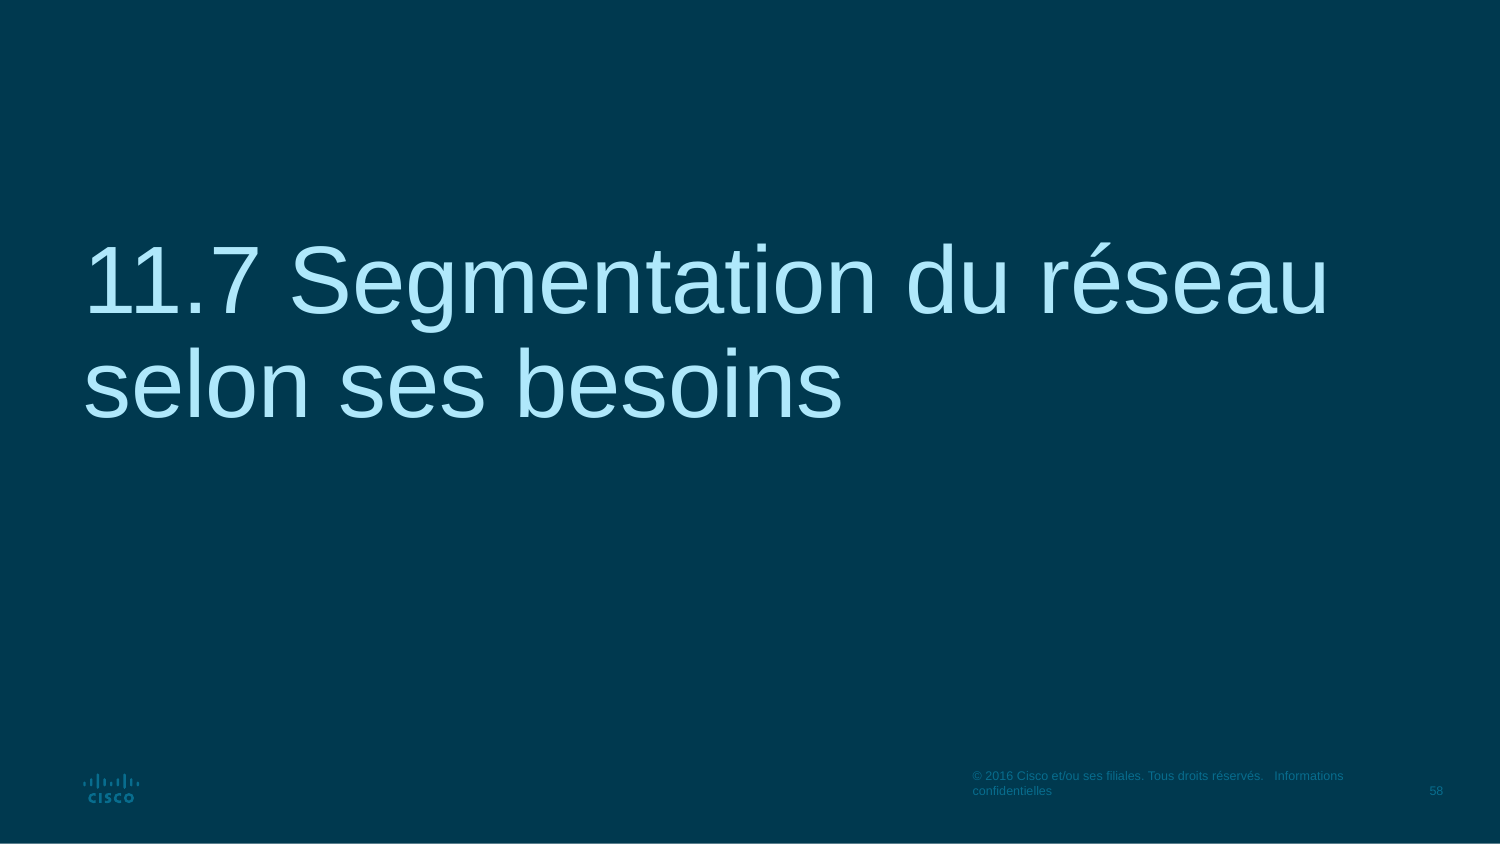

# 11.7 Segmentation du réseau selon ses besoins